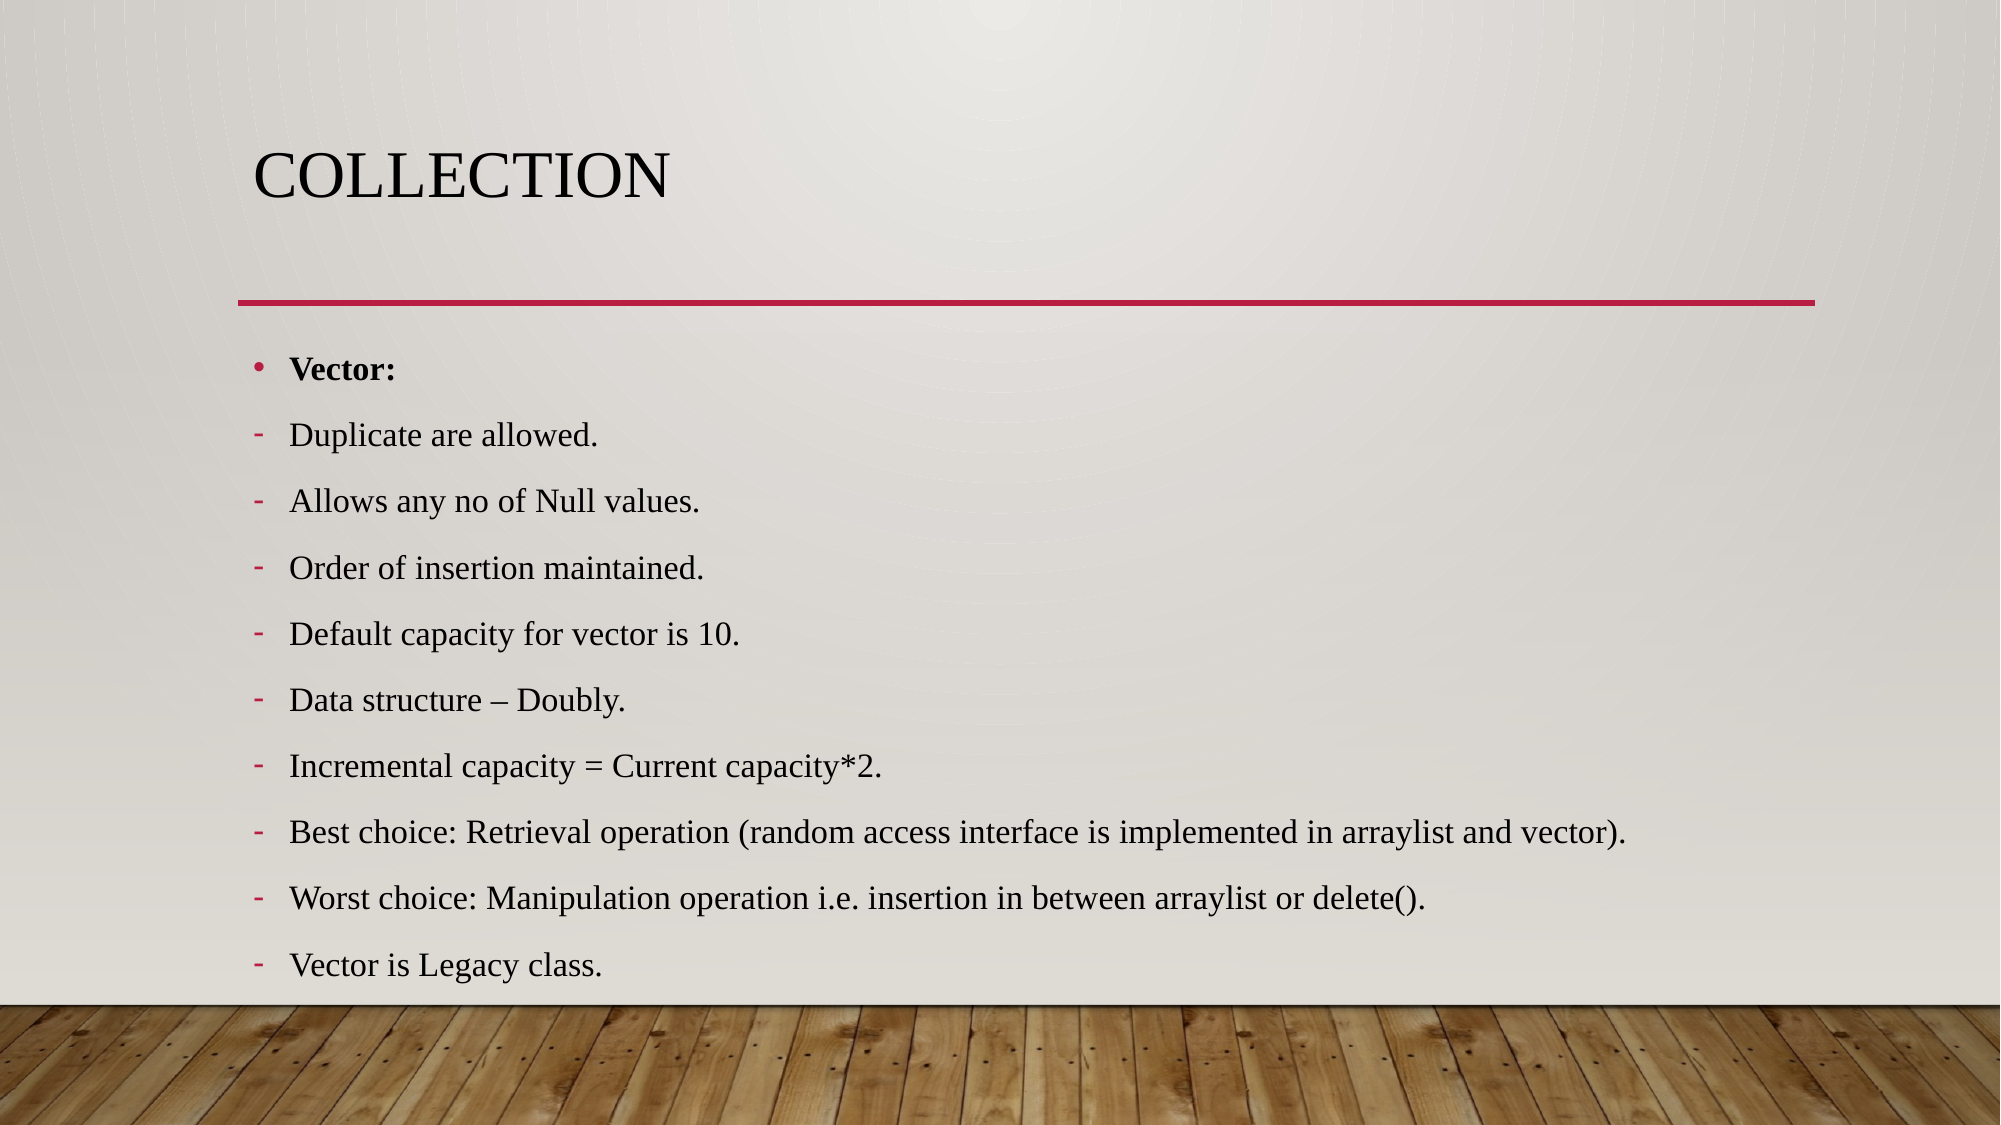

# collection
Vector:
Duplicate are allowed.
Allows any no of Null values.
Order of insertion maintained.
Default capacity for vector is 10.
Data structure – Doubly.
Incremental capacity = Current capacity*2.
Best choice: Retrieval operation (random access interface is implemented in arraylist and vector).
Worst choice: Manipulation operation i.e. insertion in between arraylist or delete().
Vector is Legacy class.